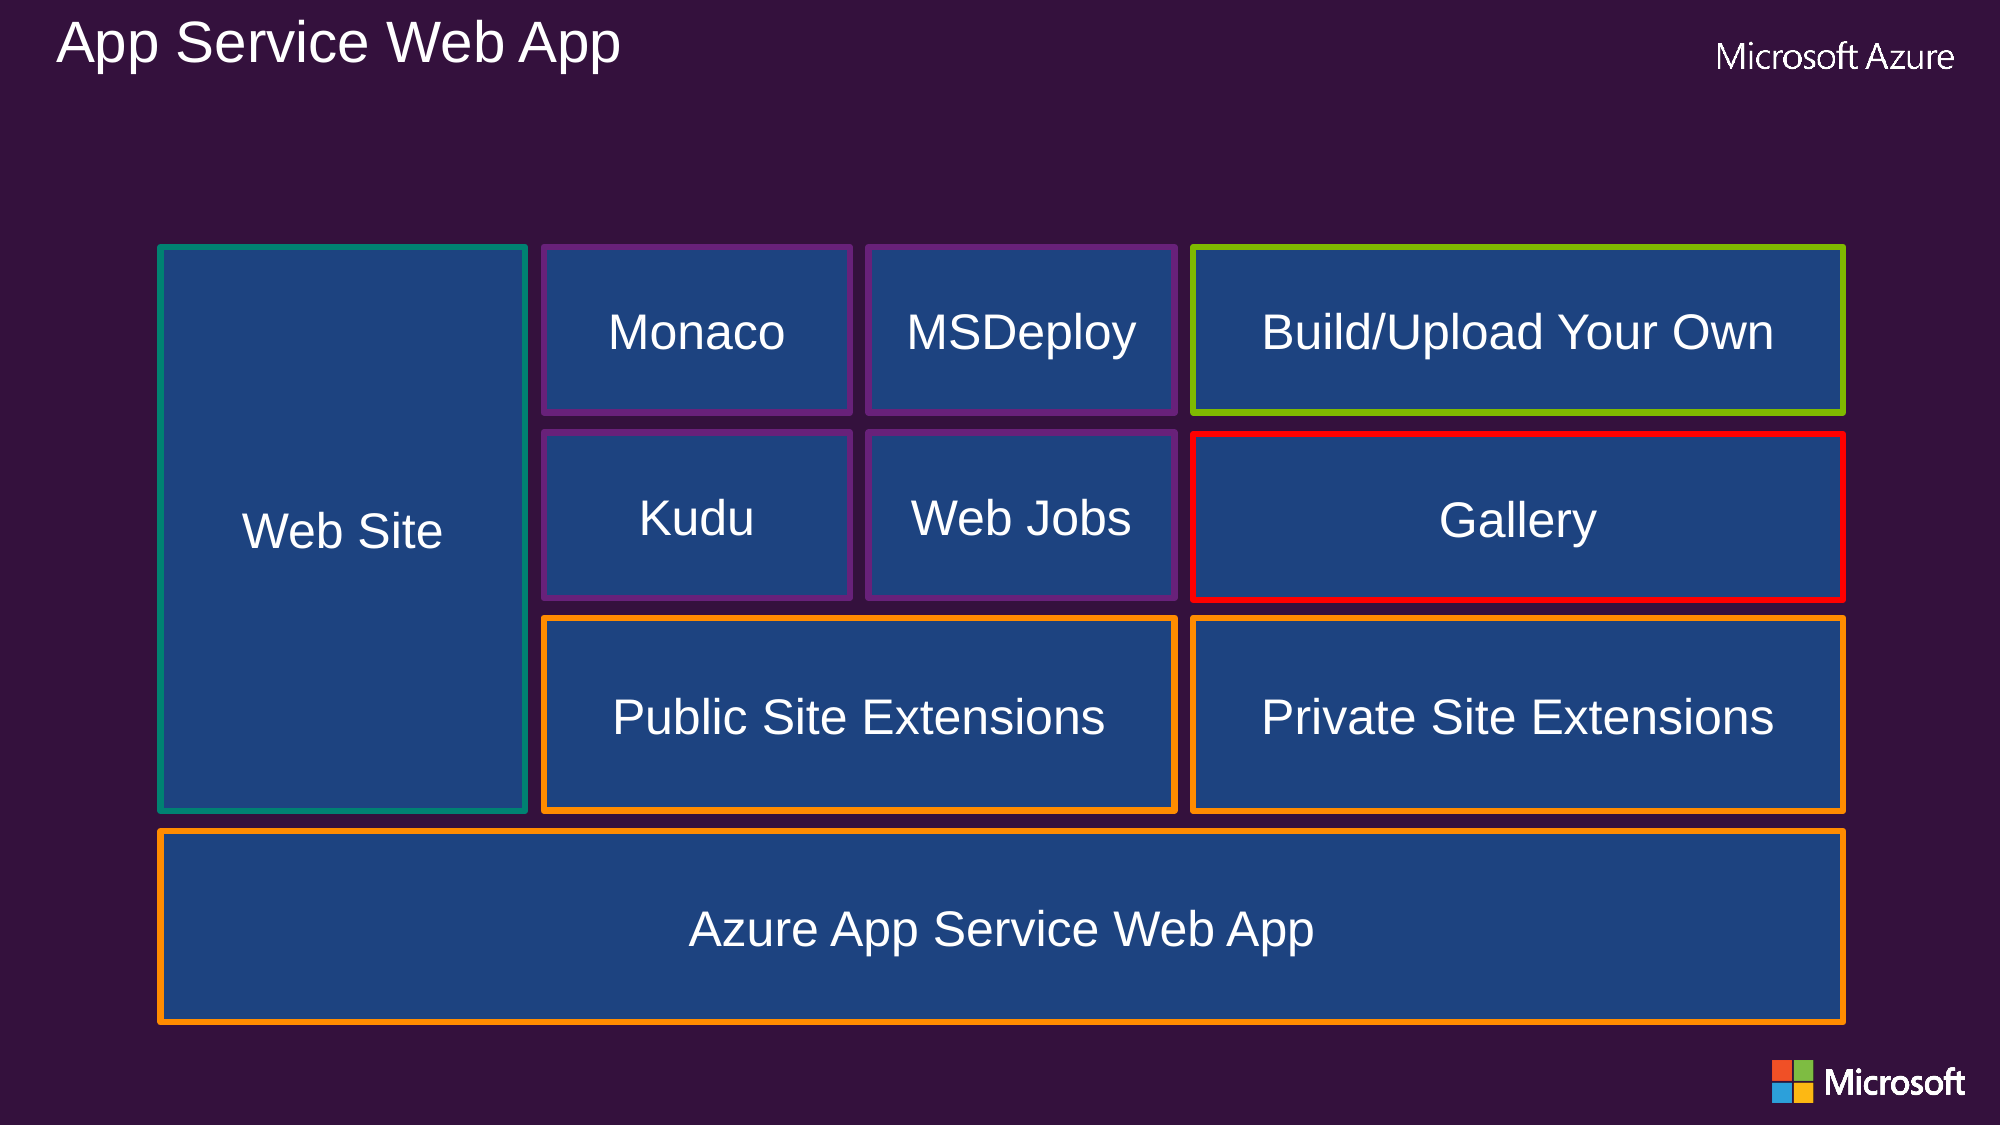

App Service Web App
Web Site
Public Site Extensions
Private Site Extensions
Azure App Service Web App
MSDeploy
Build/Upload Your Own
Monaco
Web Jobs
Kudu
Gallery